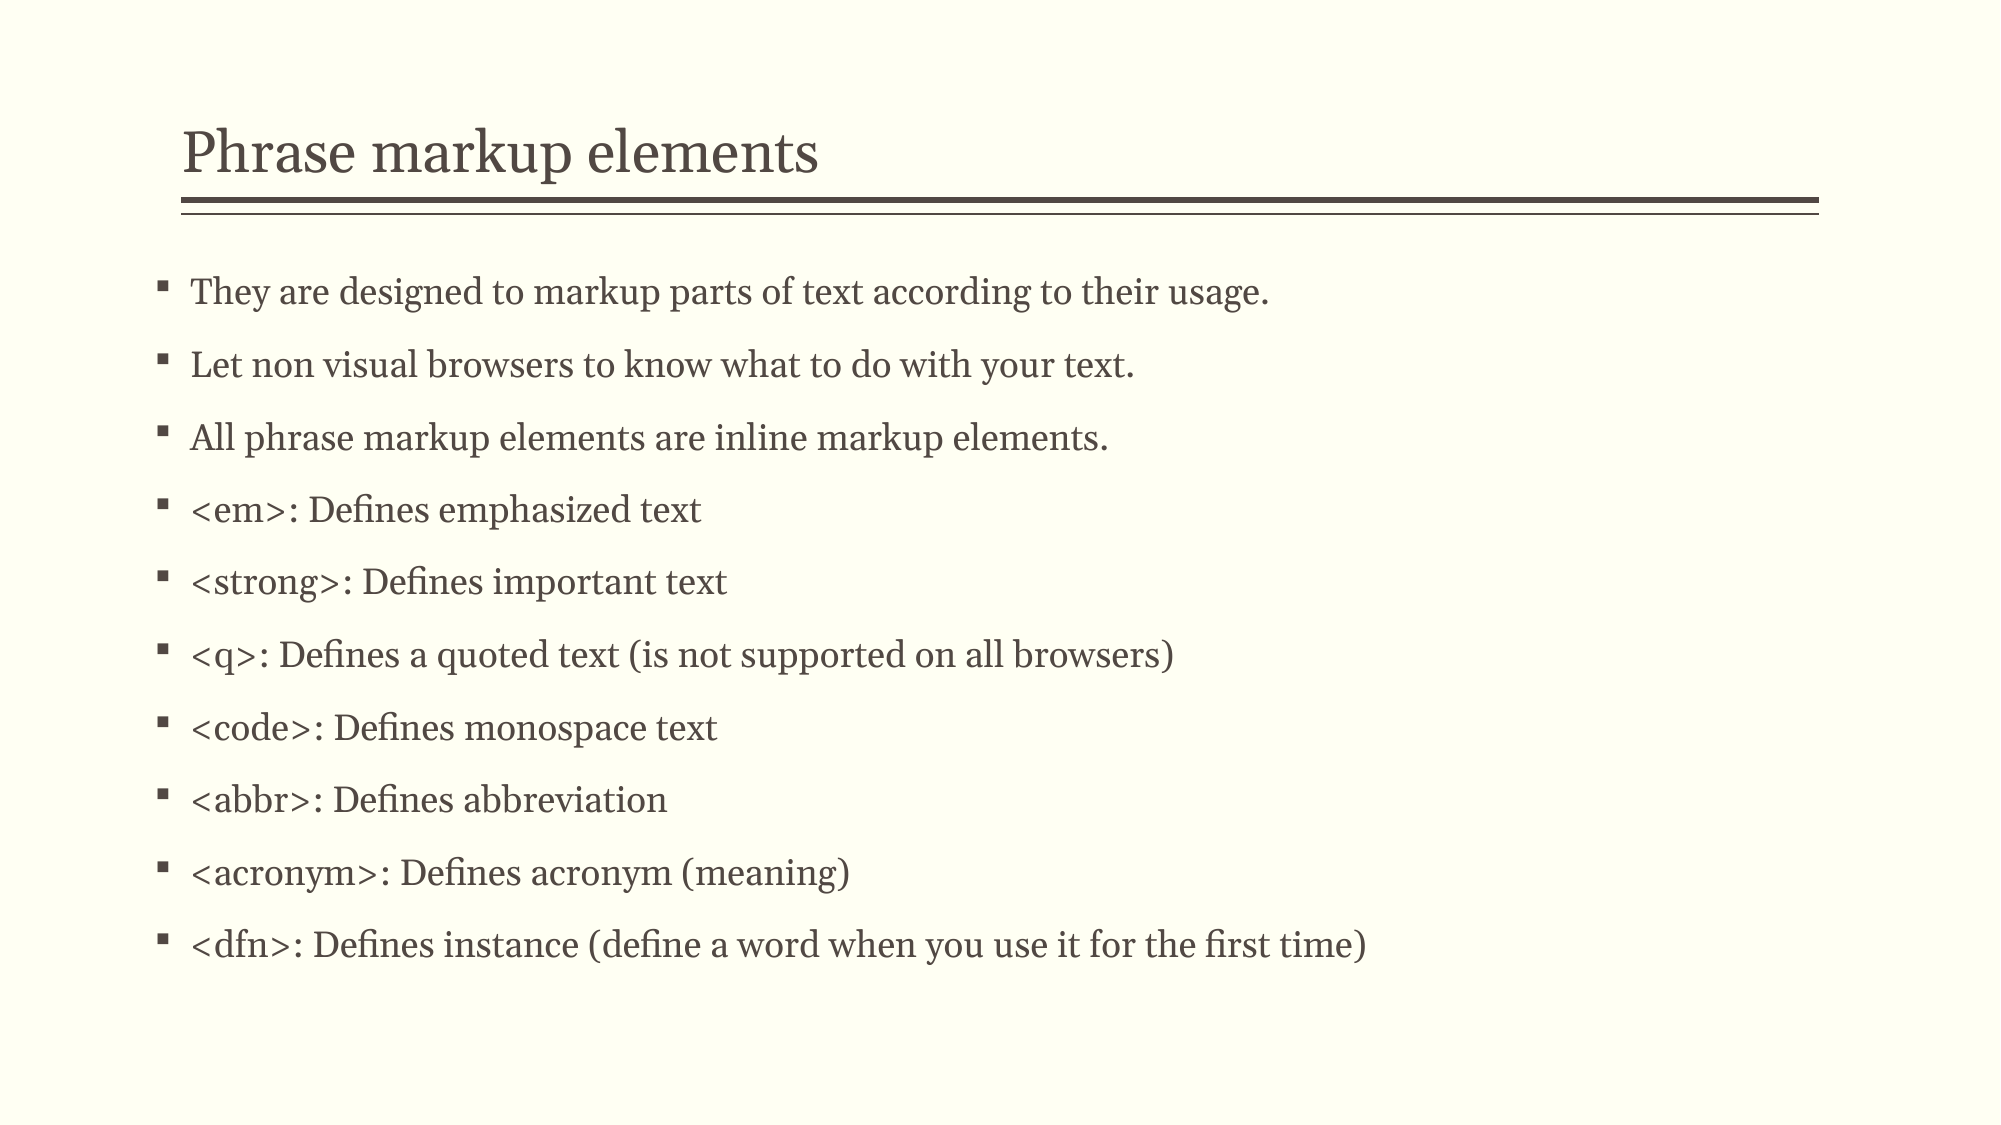

# Phrase markup elements
They are designed to markup parts of text according to their usage.
Let non visual browsers to know what to do with your text.
All phrase markup elements are inline markup elements.
<em>: Defines emphasized text
<strong>: Defines important text
<q>: Defines a quoted text (is not supported on all browsers)
<code>: Defines monospace text
<abbr>: Defines abbreviation
<acronym>: Defines acronym (meaning)
<dfn>: Defines instance (define a word when you use it for the first time)